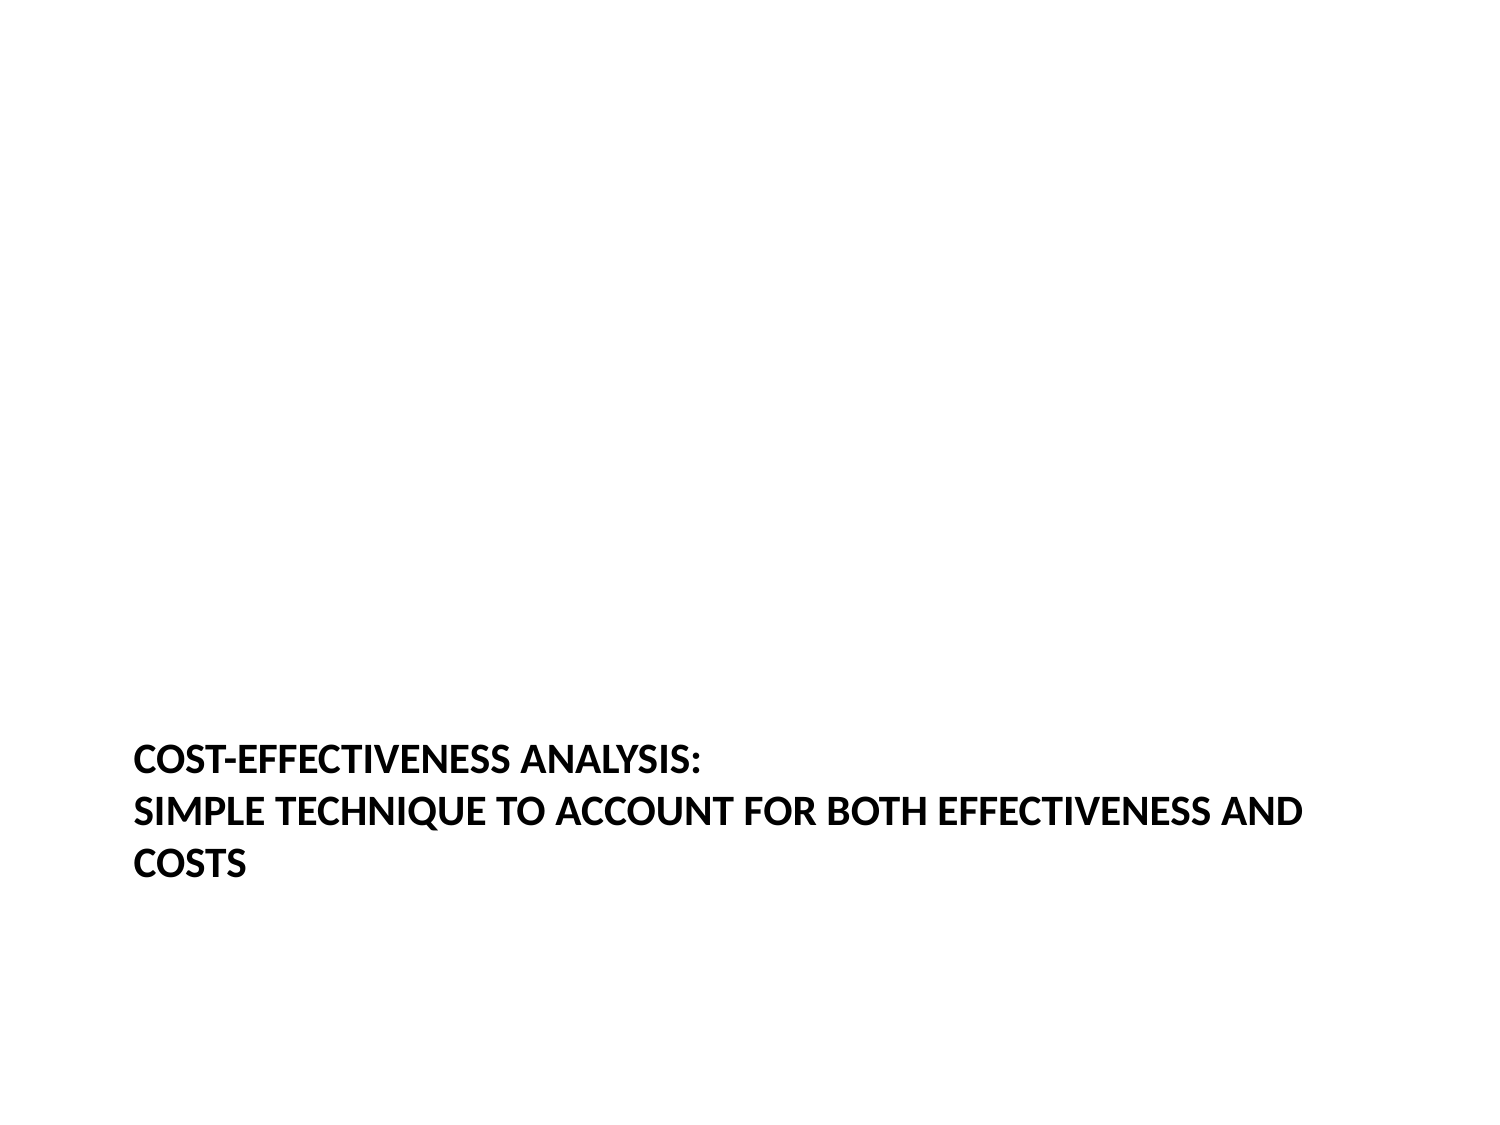

# Cost-effectiveness analysis: Simple technique to account for both effectiveness and costs